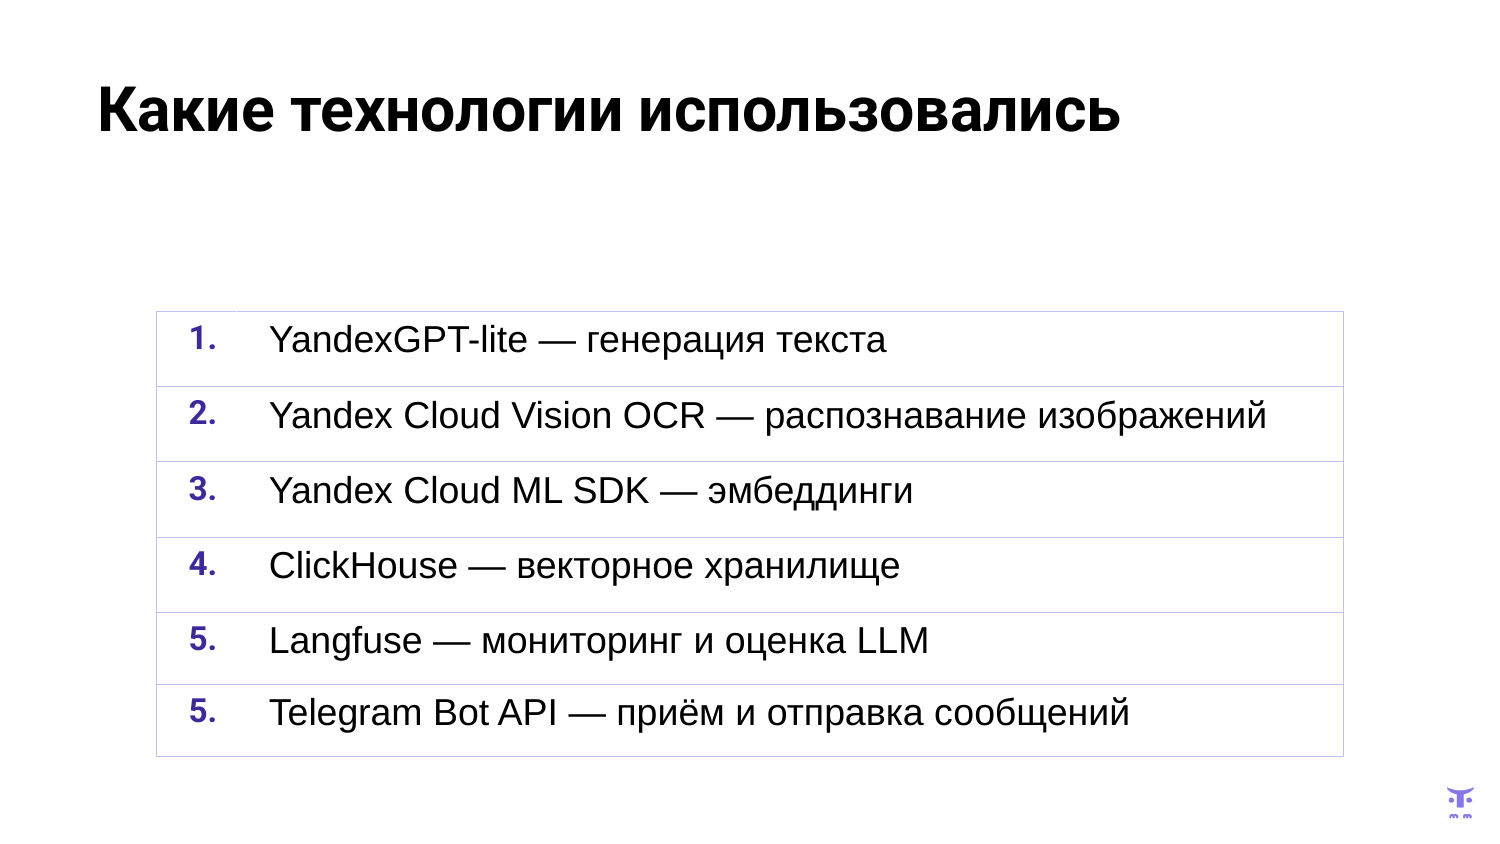

# Какие технологии использовались

| 1. | YandexGPT-lite — генерация текста |
| --- | --- |
| 2. | Yandex Cloud Vision OCR — распознавание изображений |
| 3. | Yandex Cloud ML SDK — эмбеддинги |
| 4. | ClickHouse — векторное хранилище |
| 5. | Langfuse — мониторинг и оценка LLM |
| 5. | Telegram Bot API — приём и отправка сообщений |